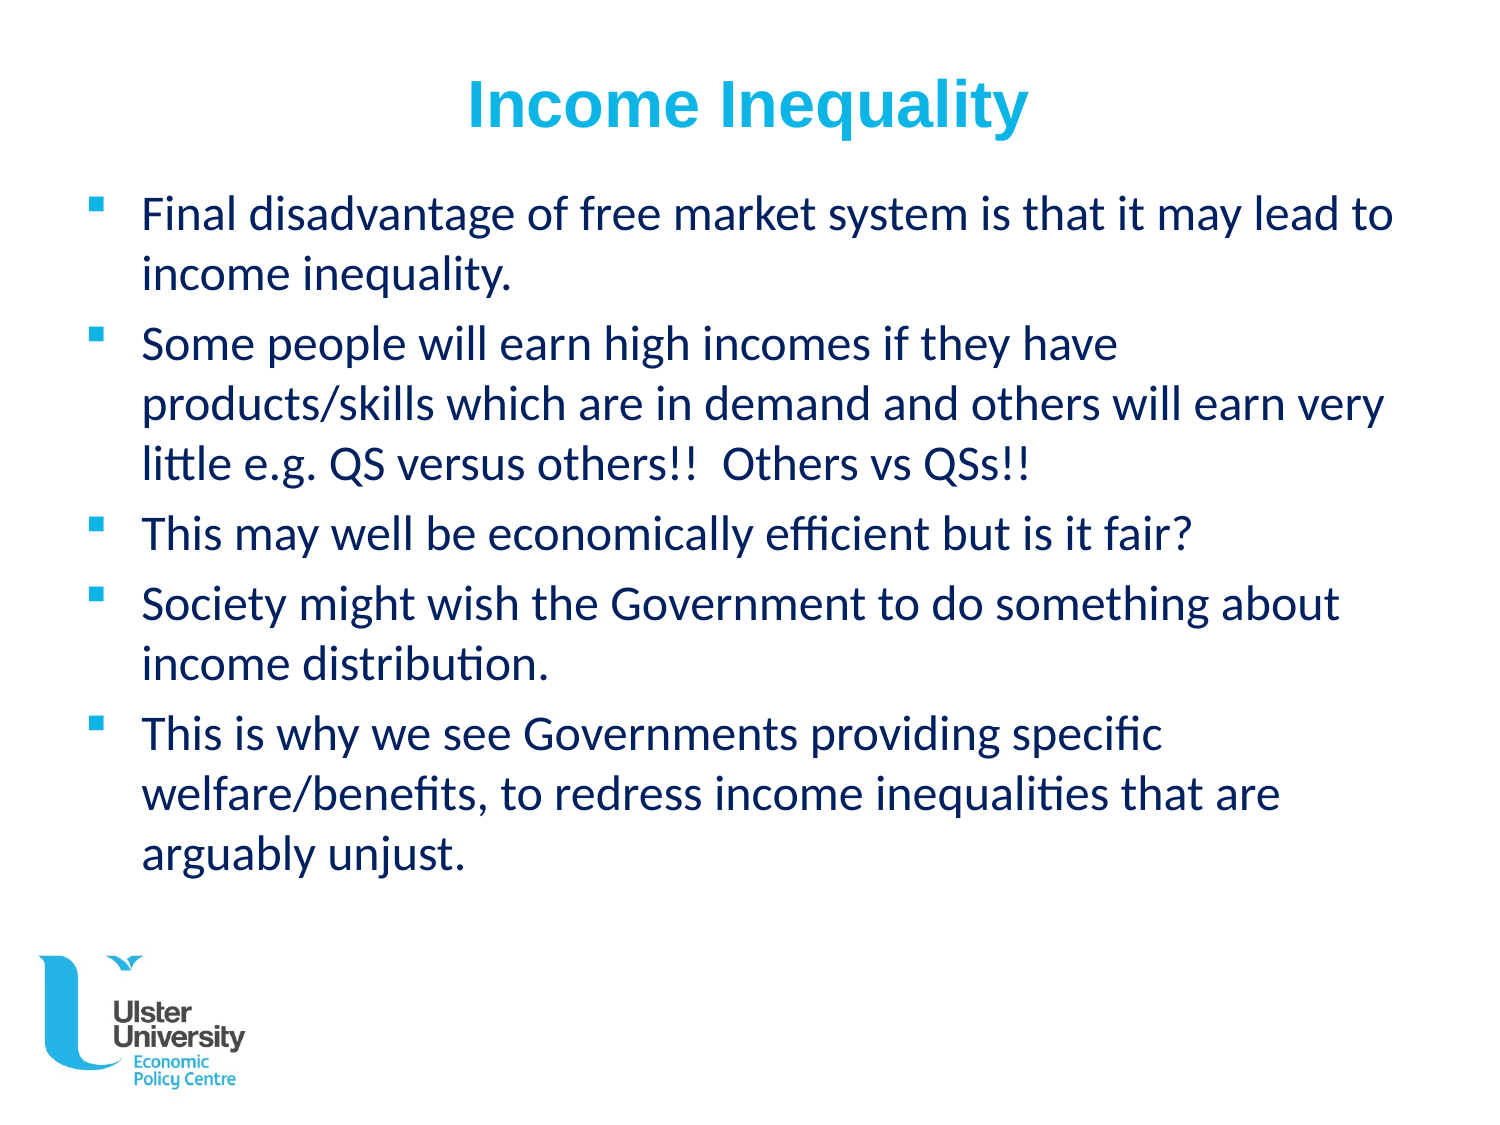

# Income Inequality
Final disadvantage of free market system is that it may lead to income inequality.
Some people will earn high incomes if they have products/skills which are in demand and others will earn very little e.g. QS versus others!!  Others vs QSs!!
This may well be economically efficient but is it fair?
Society might wish the Government to do something about income distribution.
This is why we see Governments providing specific welfare/benefits, to redress income inequalities that are arguably unjust.